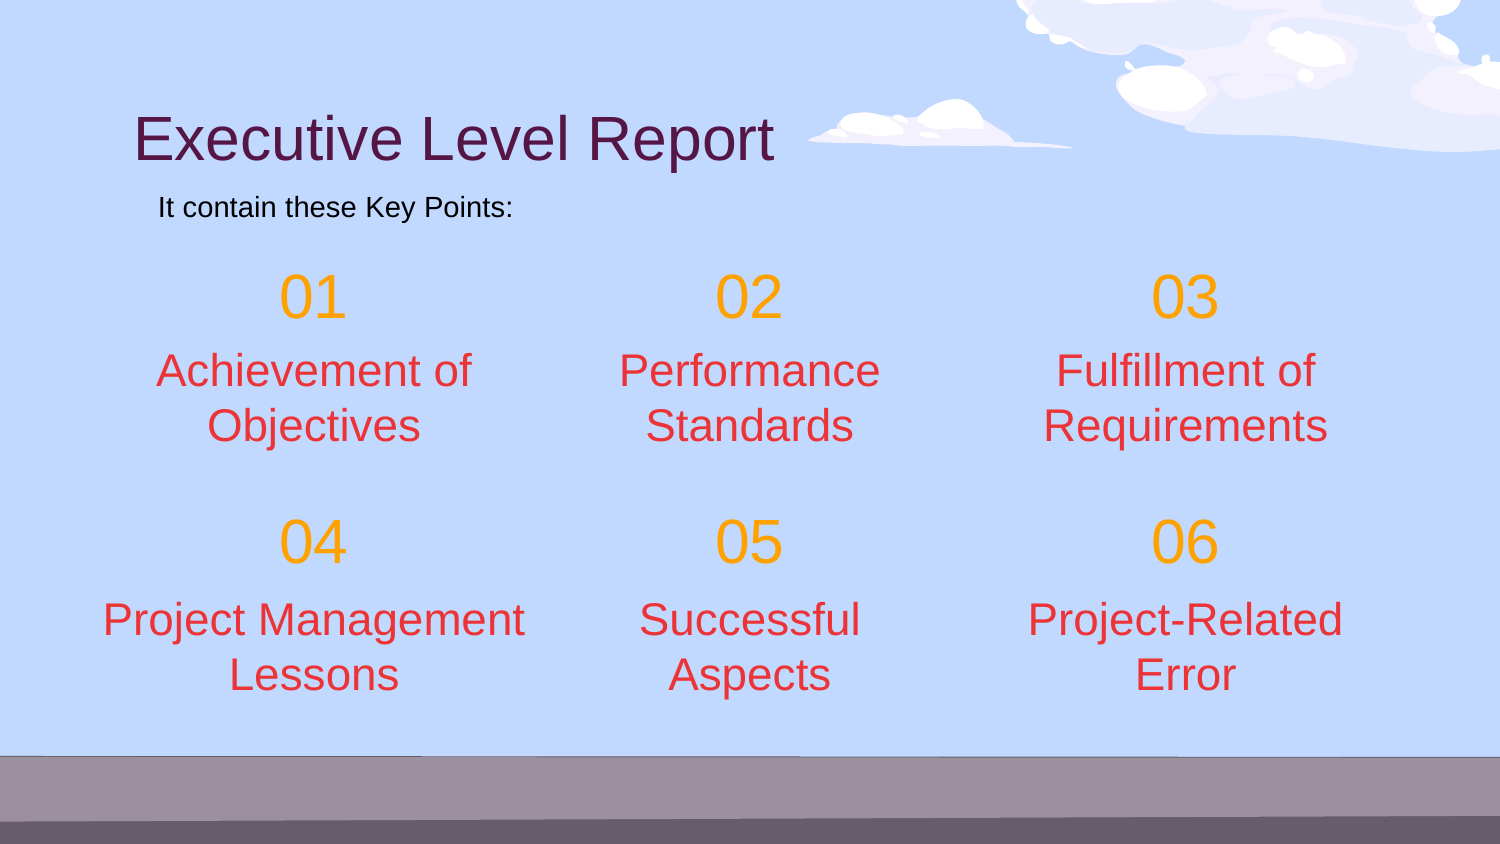

Executive Level Report
It contain these Key Points:
01
02
03
# Achievement of Objectives
Performance Standards
Fulfillment of Requirements
04
05
06
Project Management Lessons
Successful Aspects
Project-Related Error